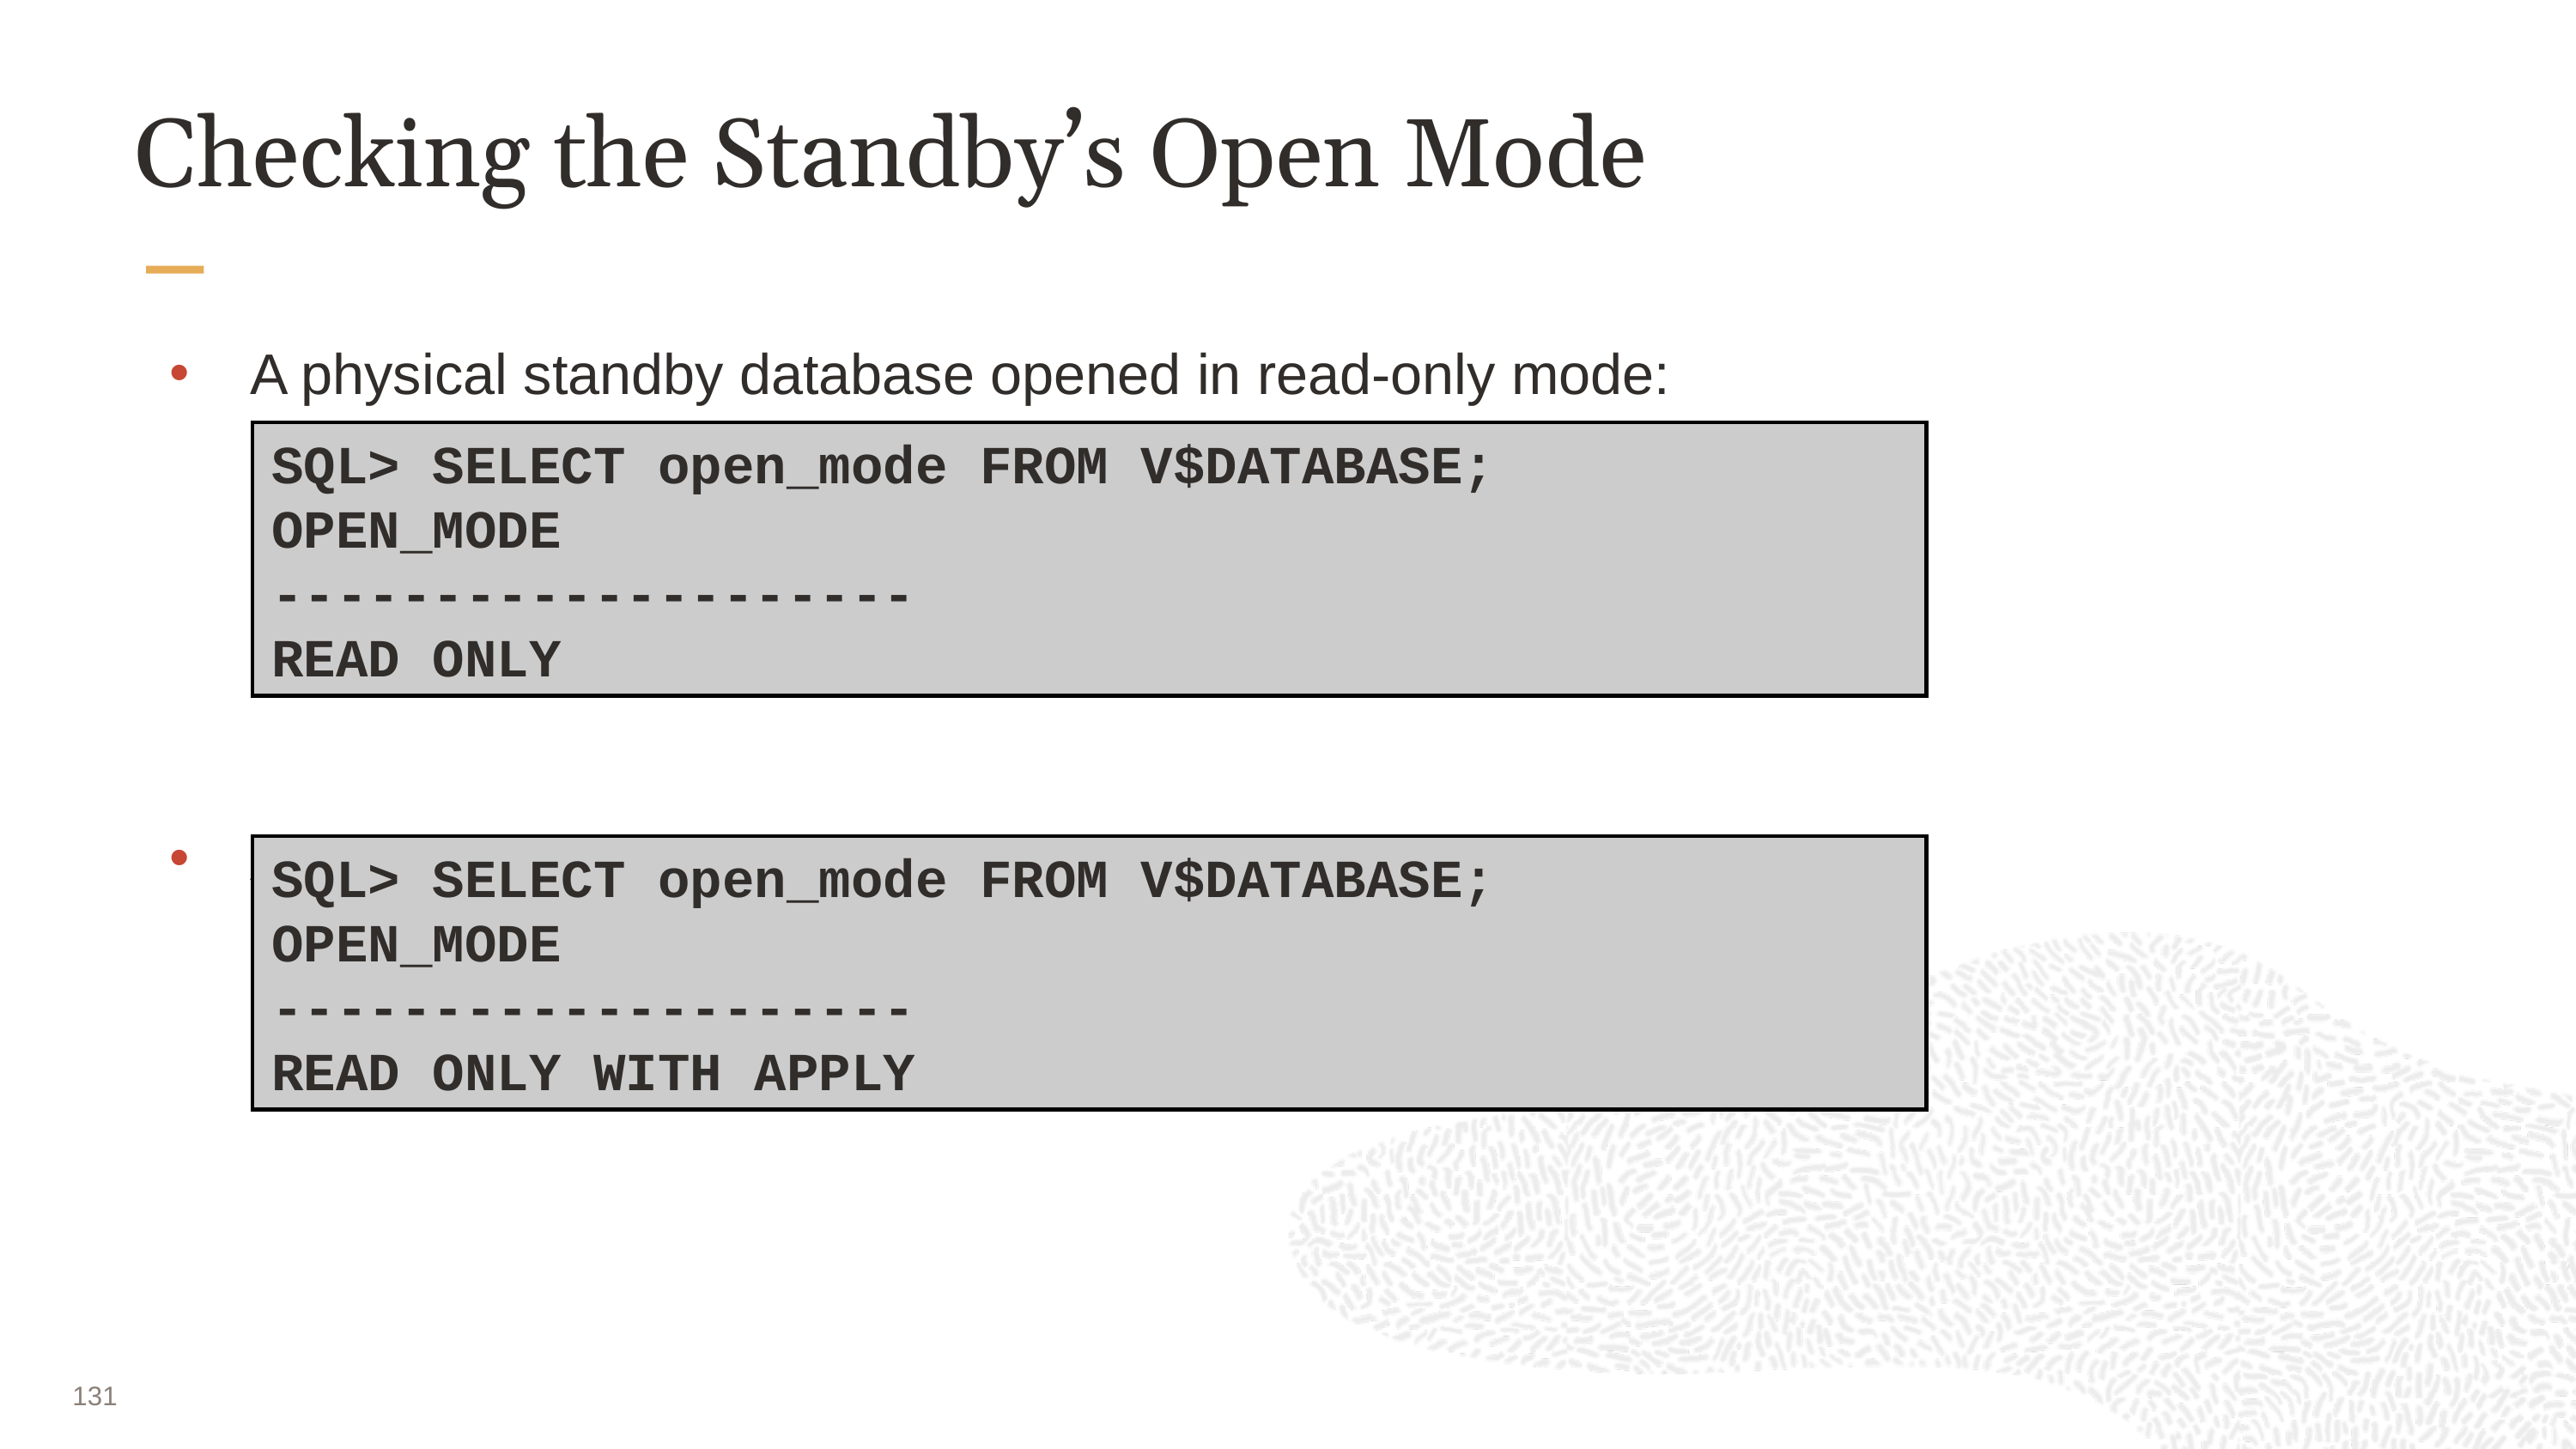

# Checking the Standby’s Open Mode
A physical standby database opened in read-only mode:

A physical standby database opened in real-time query mode:
SQL> SELECT open_mode FROM V$DATABASE;
OPEN_MODE
--------------------
READ ONLY
SQL> SELECT open_mode FROM V$DATABASE;
OPEN_MODE
--------------------
READ ONLY WITH APPLY